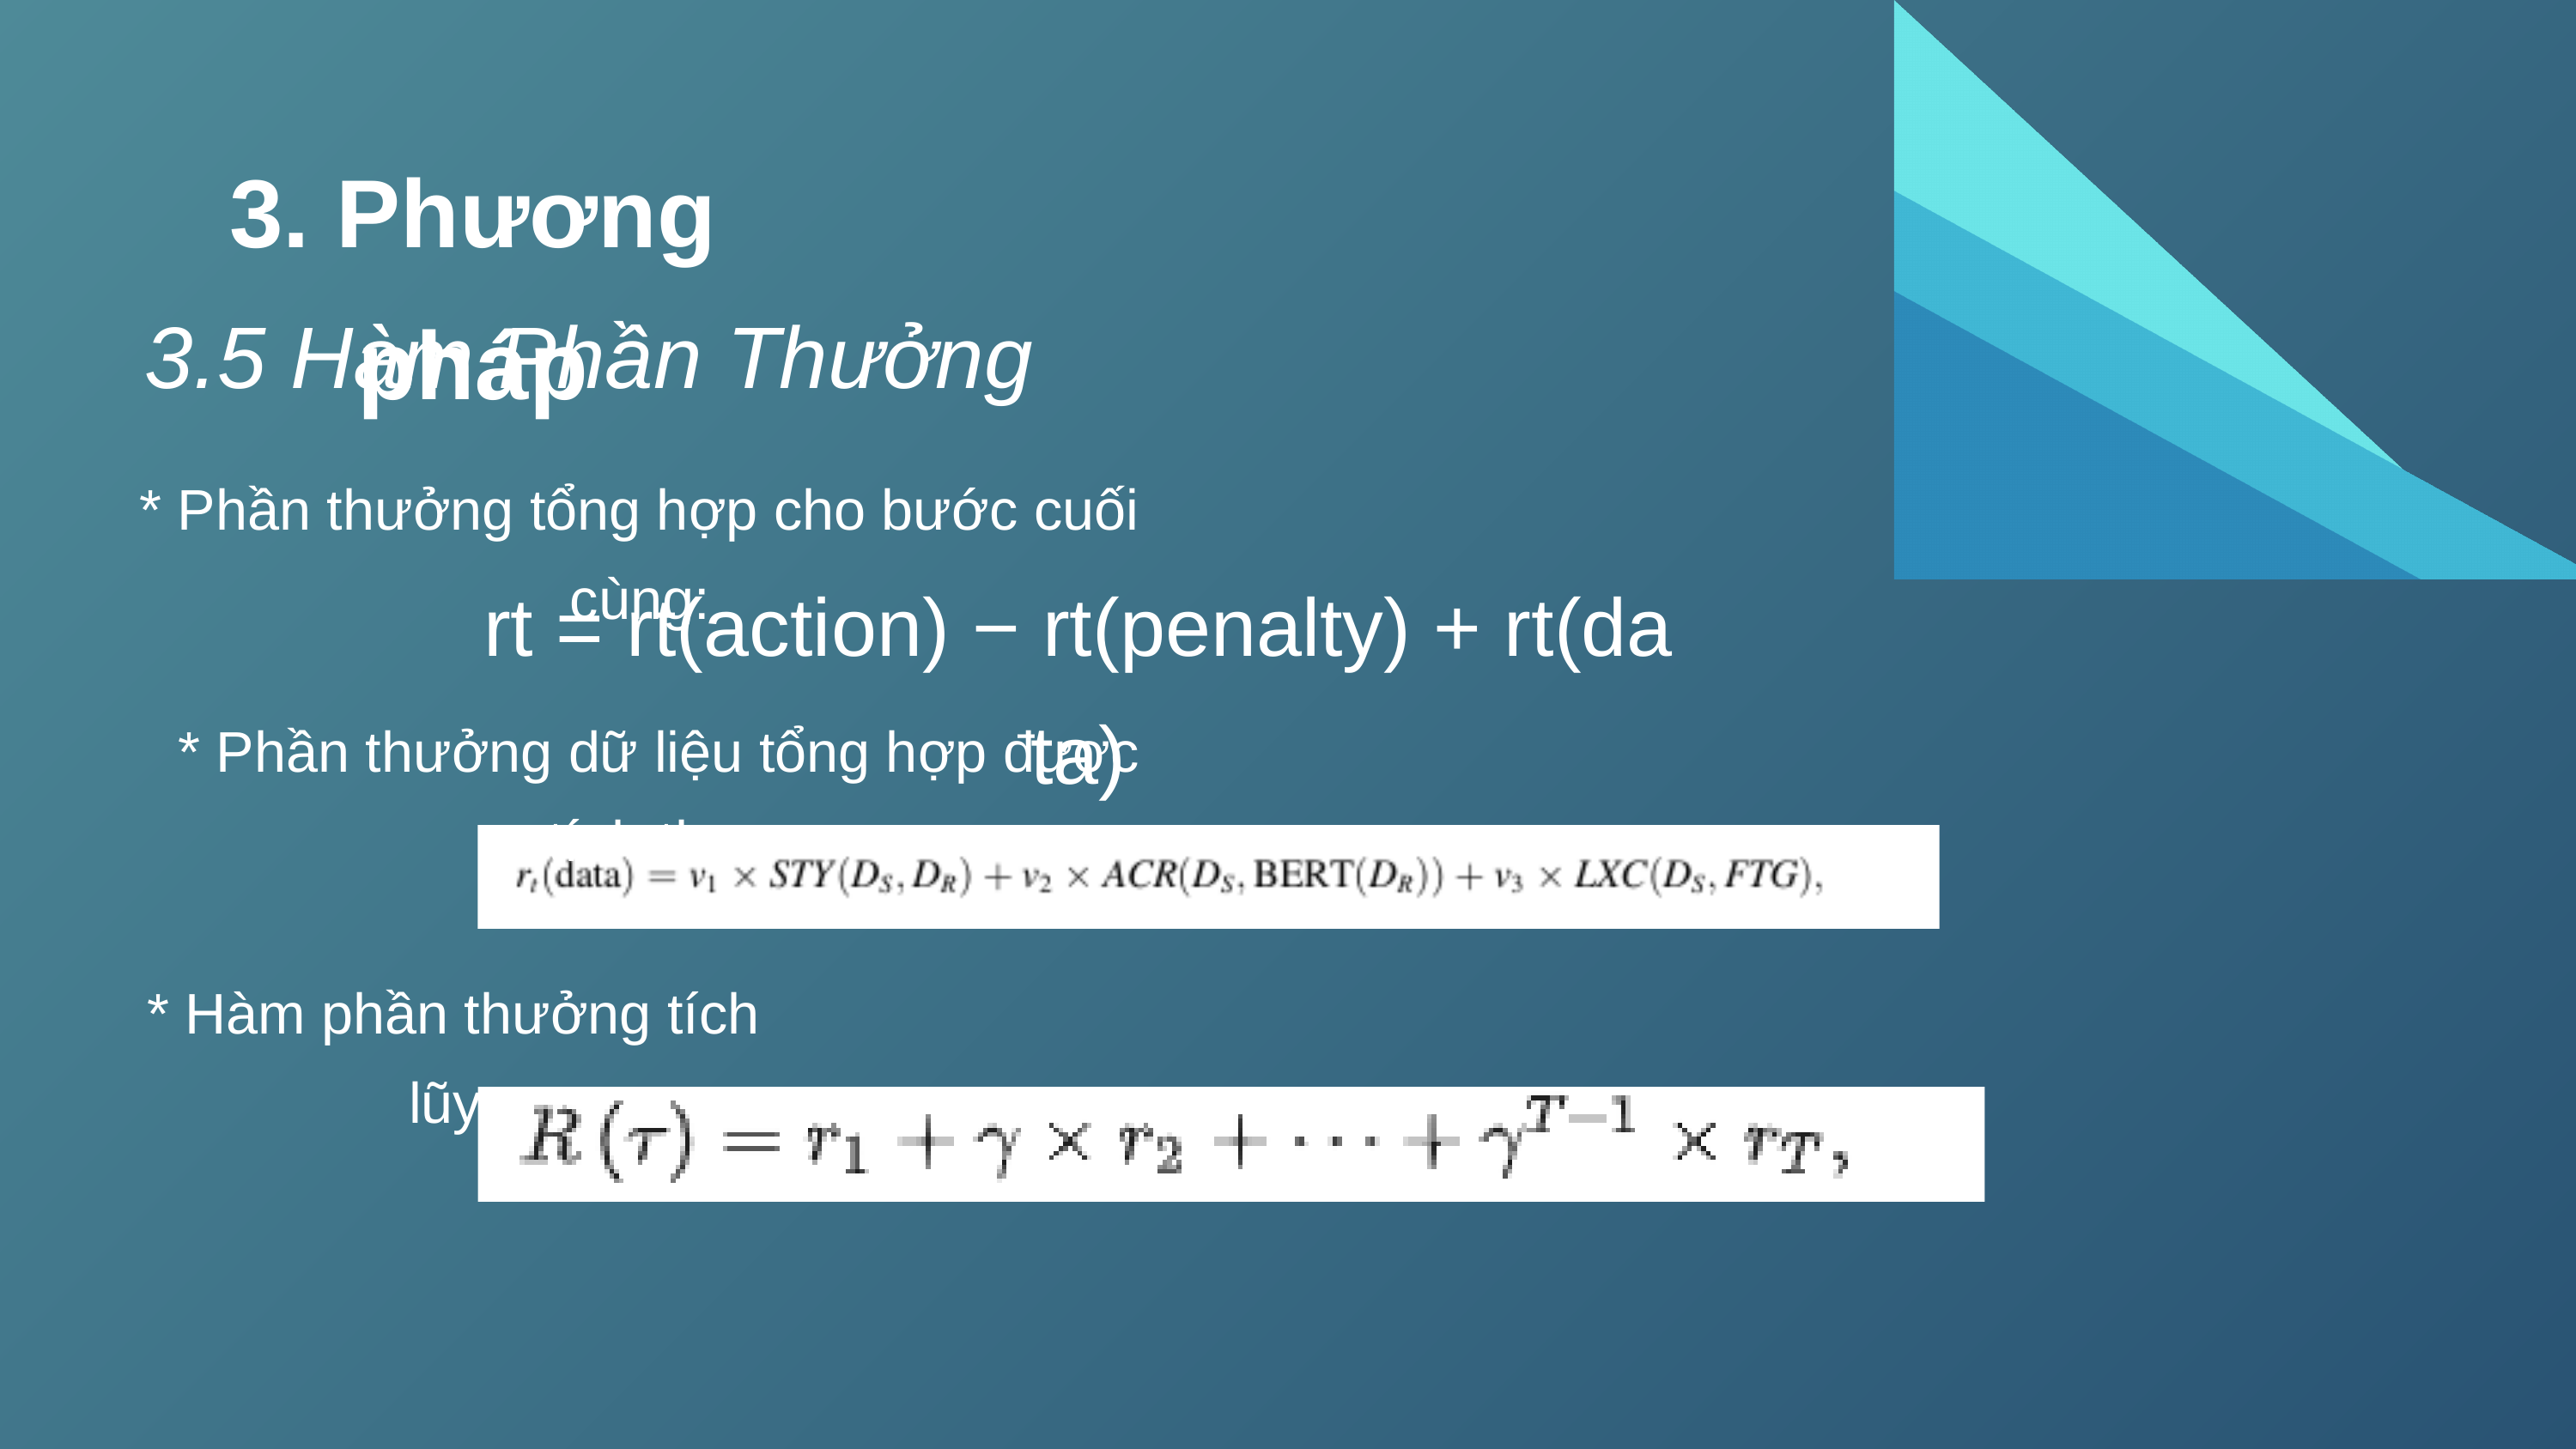

3. Phương pháp
3.5 Hàm Phần Thưởng
* Phần thưởng tổng hợp cho bước cuối cùng:
rt = rt(action) − rt(penalty) + rt(data)
* Phần thưởng dữ liệu tổng hợp được tính theo

* Hàm phần thưởng tích lũy: